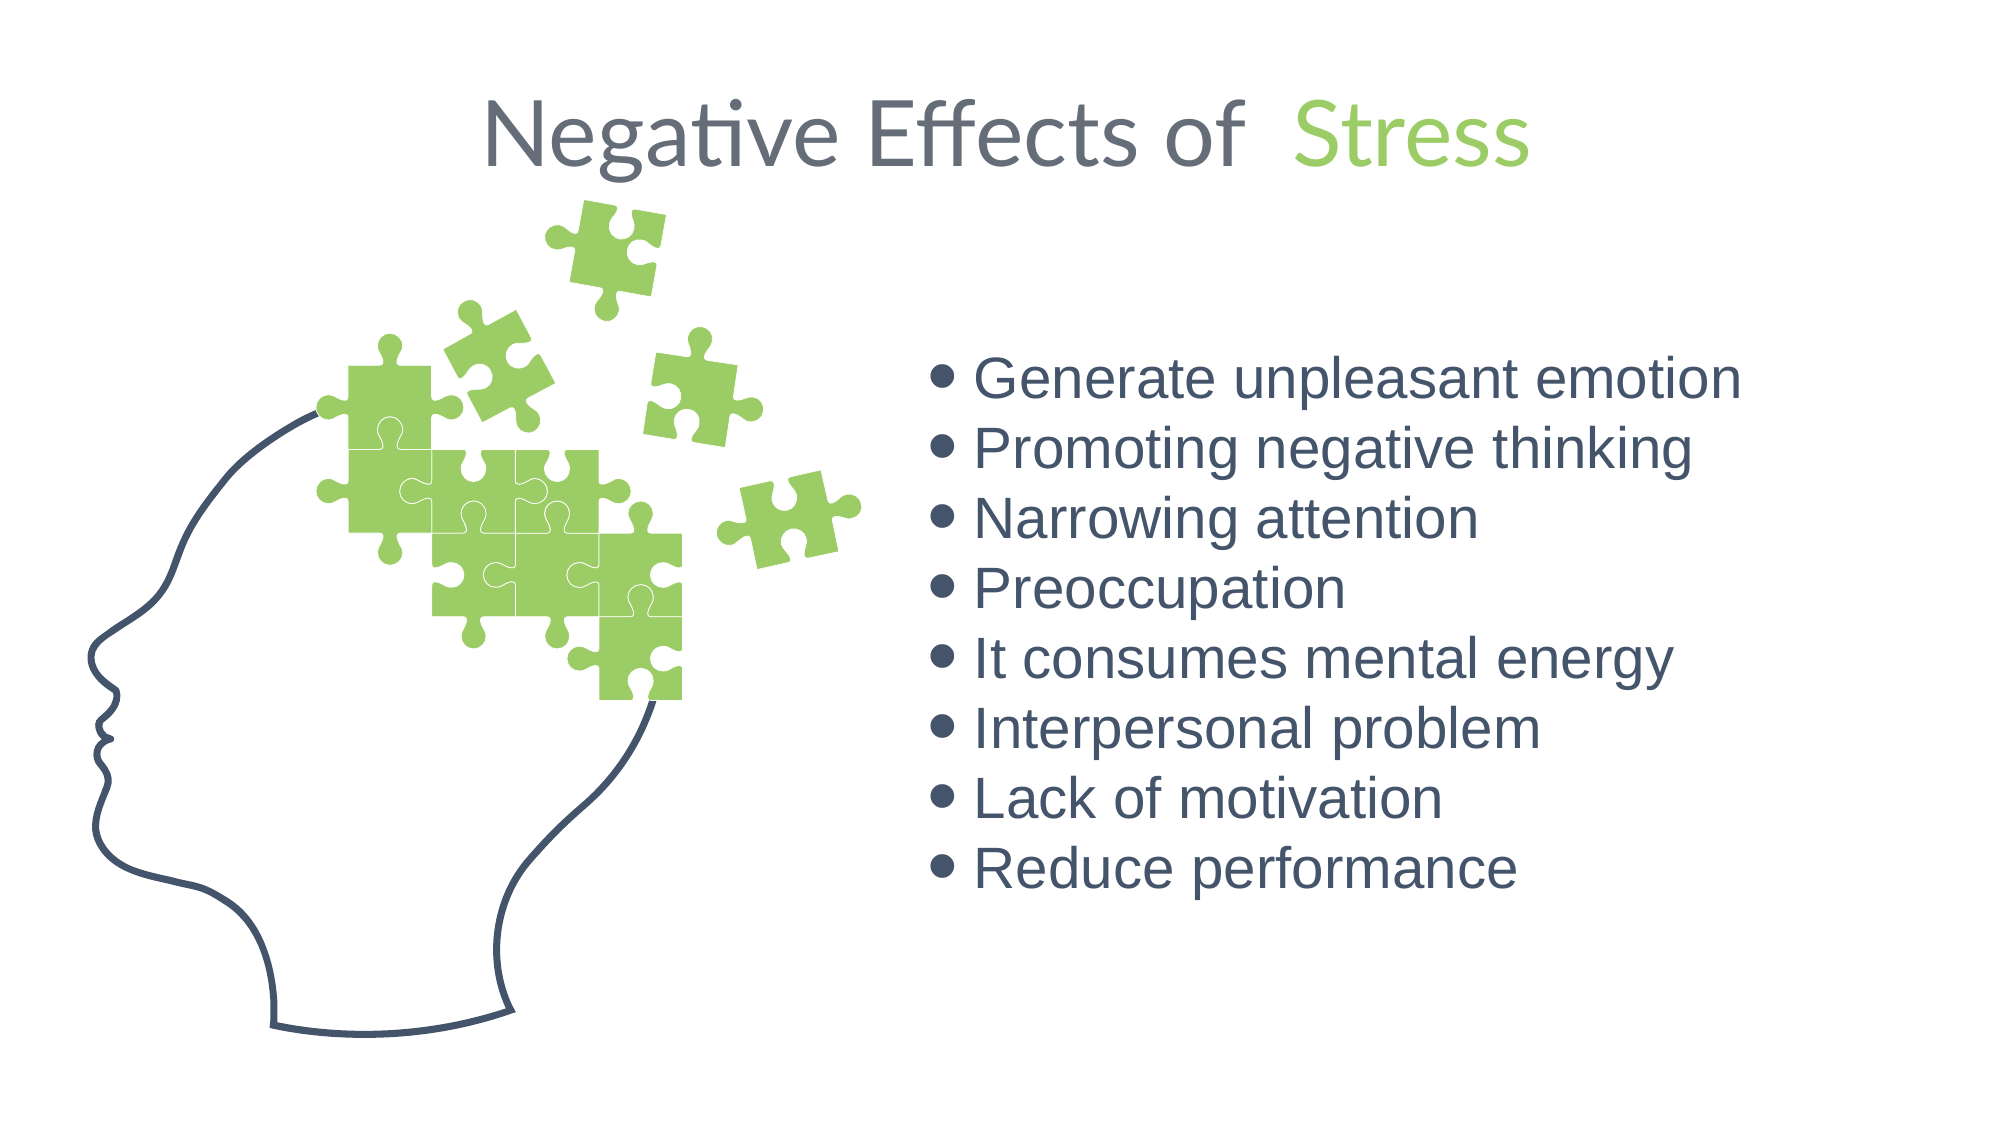

Negative Effects of  Stress

Generate unpleasant emotion
Promoting negative thinking
Narrowing attention
Preoccupation
It consumes mental energy
Interpersonal problem
Lack of motivation
Reduce performance